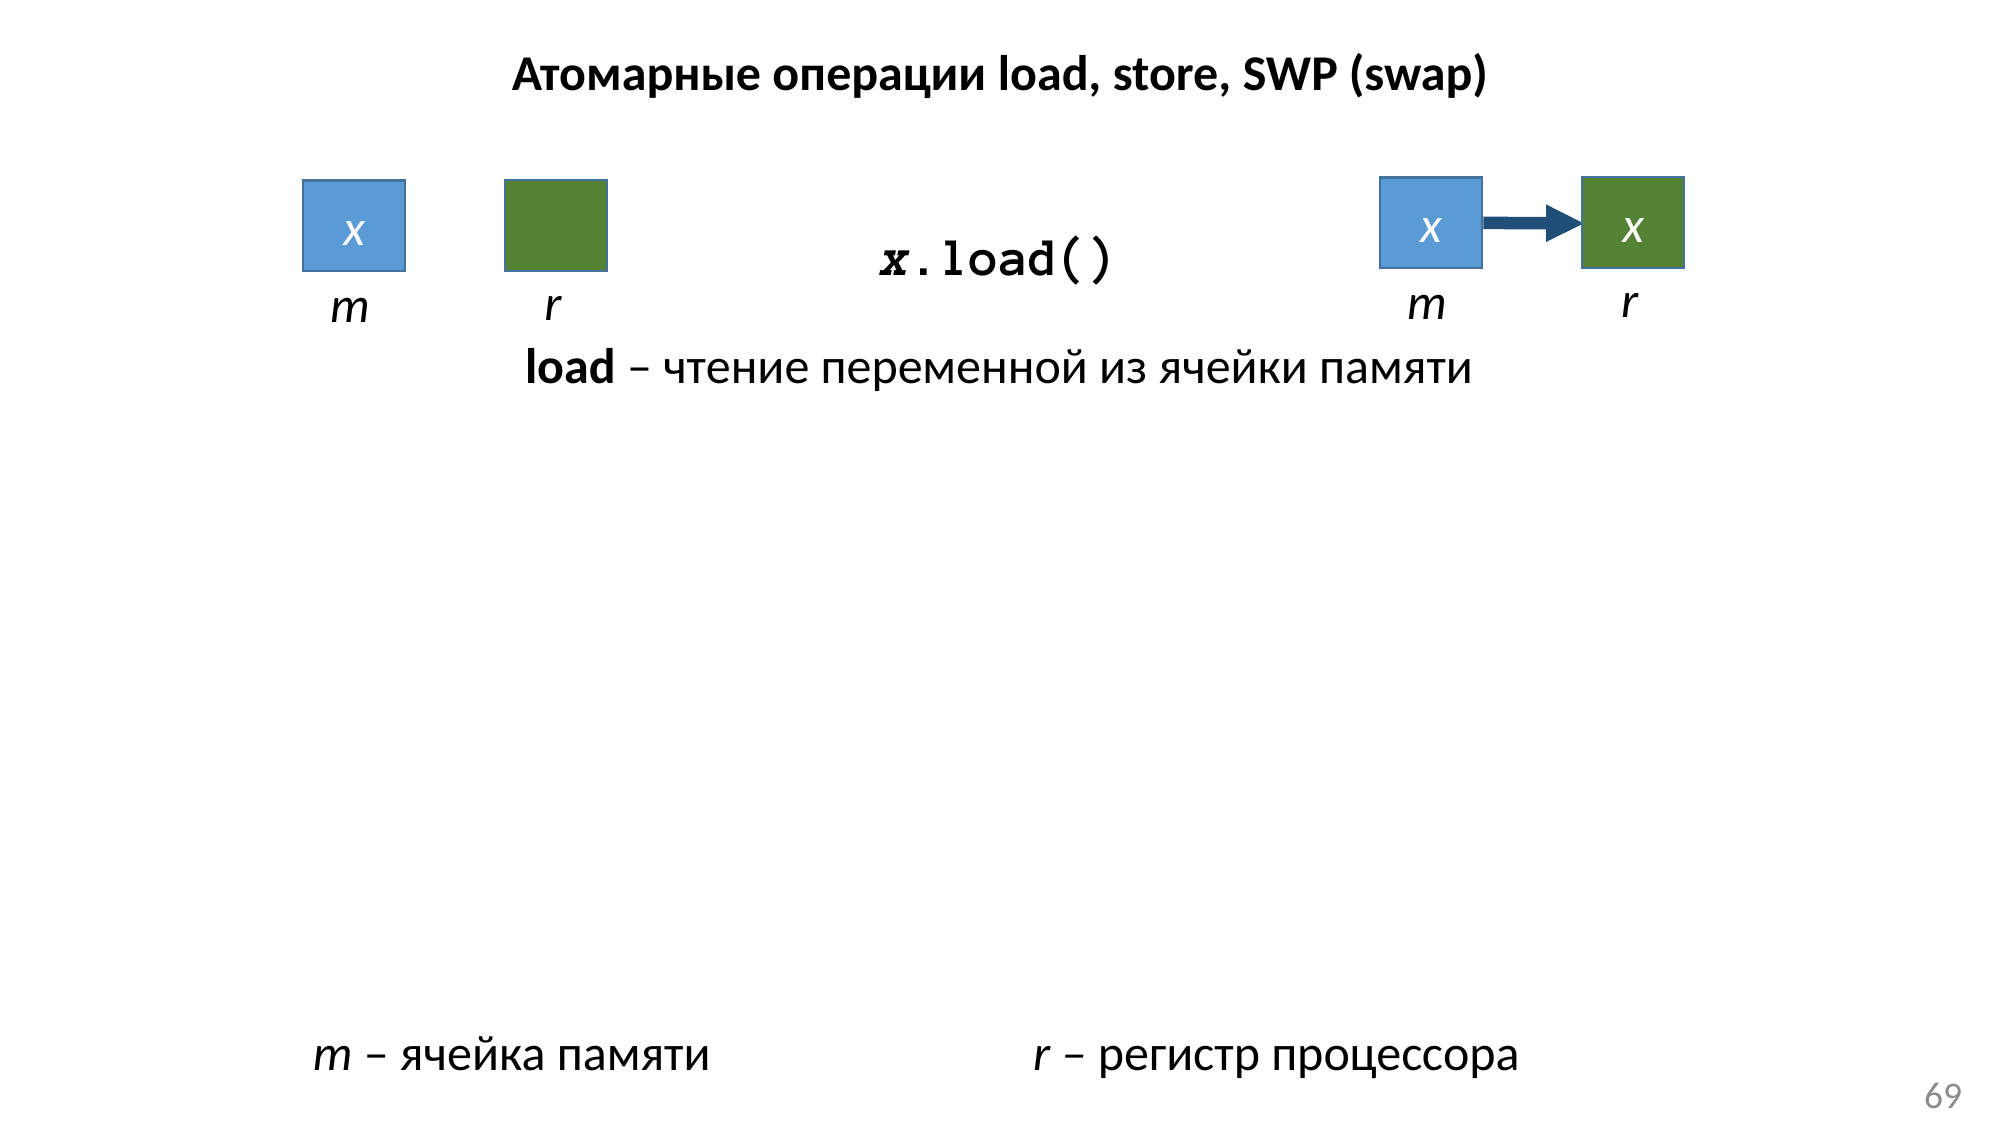

Атомарные операции load, store, SWP (swap)
x
x
r
m

x
r
m
x.load()
load – чтение переменной из ячейки памяти
m – ячейка памяти
r – регистр процессора
69